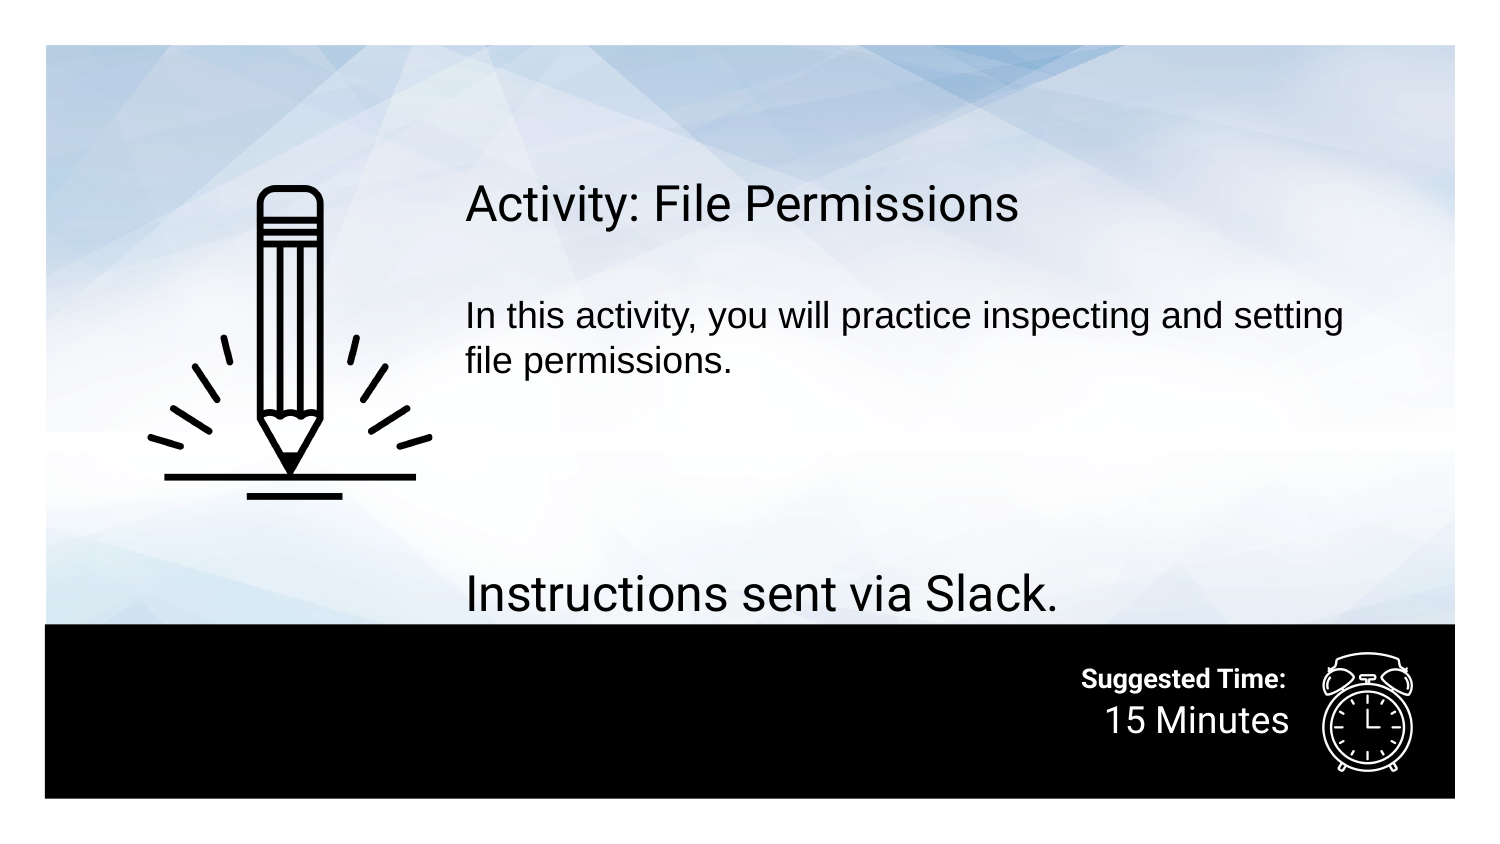

Activity: File Permissions

In this activity, you will practice inspecting and setting file permissions.

Instructions sent via Slack.

# 15 Minutes